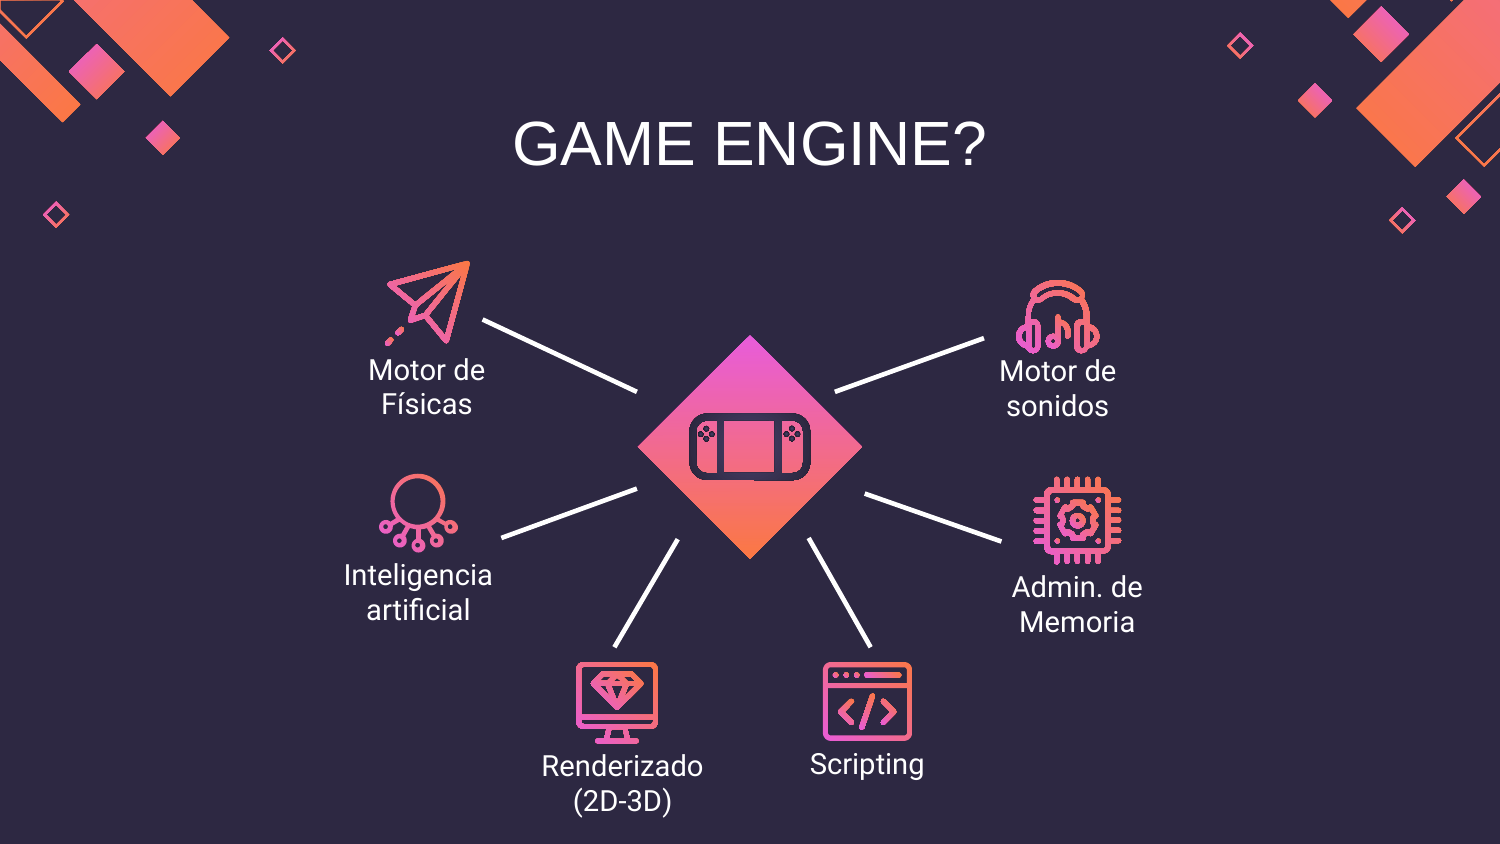

# GAME ENGINE?

Motor de Físicas
Motor de sonidos

Inteligencia artificial
Admin. de Memoria

Scripting
Renderizado (2D-3D)